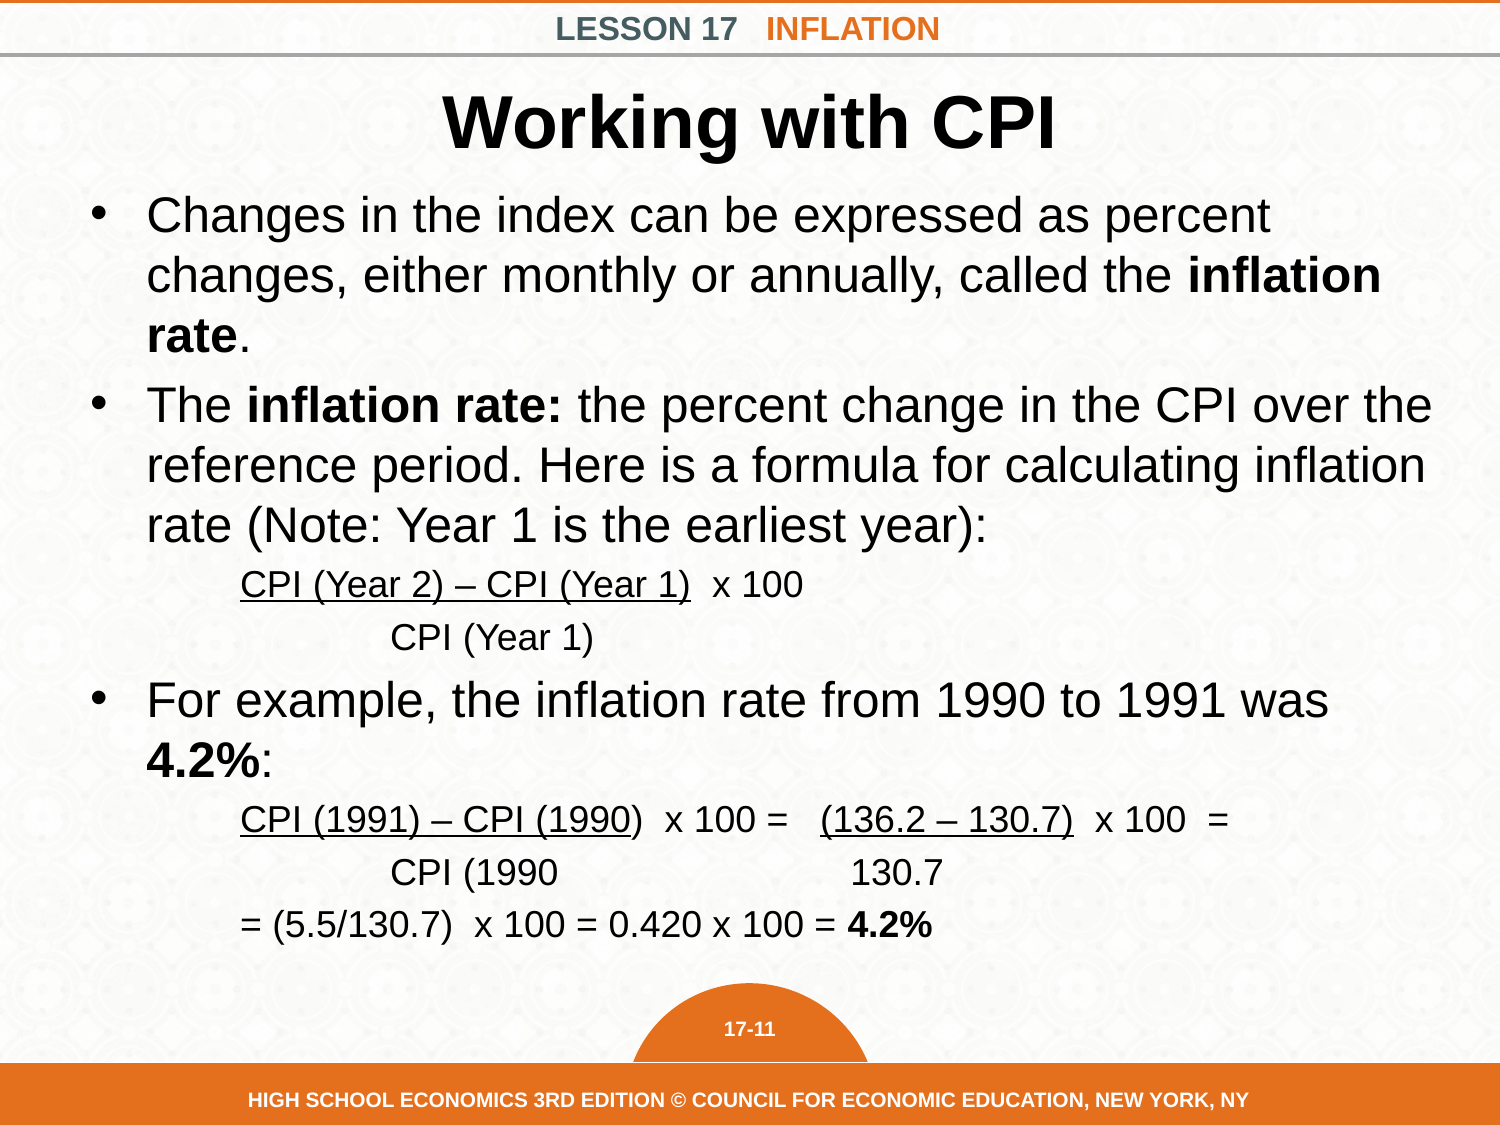

# Working with CPI
Changes in the index can be expressed as percent changes, either monthly or annually, called the inflation rate.
The inflation rate: the percent change in the CPI over the reference period. Here is a formula for calculating inflation rate (Note: Year 1 is the earliest year):
CPI (Year 2) – CPI (Year 1)  x 100
	CPI (Year 1)
For example, the inflation rate from 1990 to 1991 was 4.2%:
CPI (1991) – CPI (1990)  x 100 =   (136.2 – 130.7)  x 100  =
	CPI (1990 		 130.7
= (5.5/130.7)  x 100 = 0.420 x 100 = 4.2%